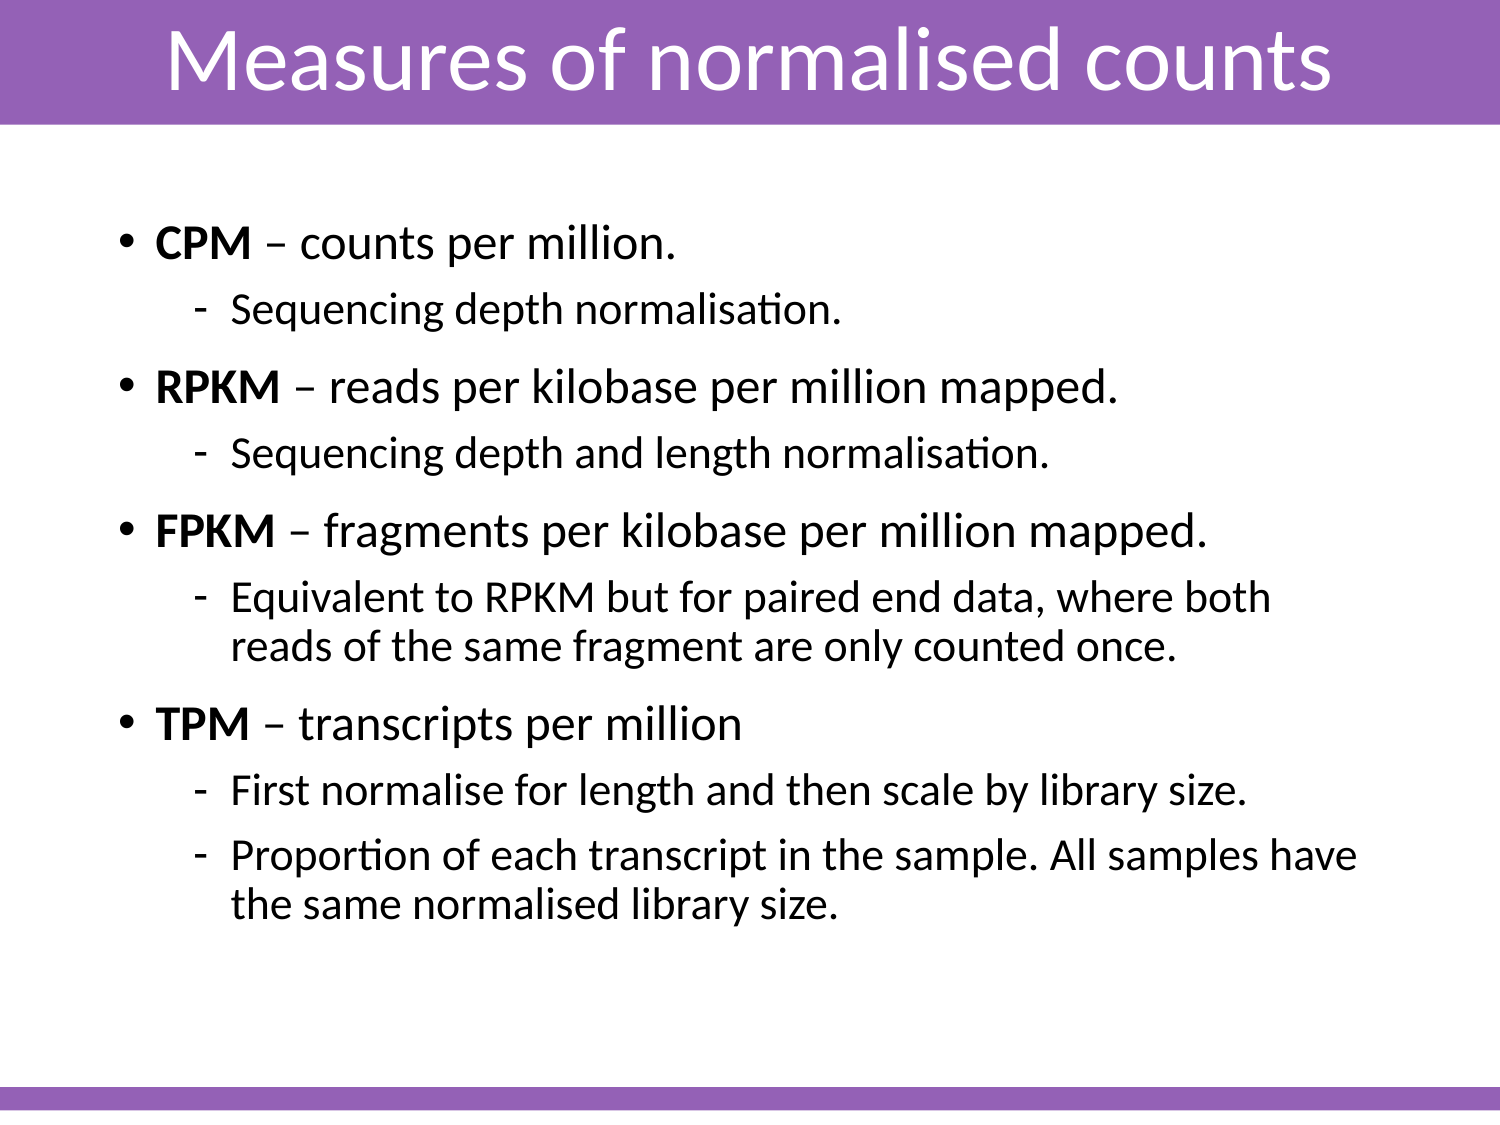

Measures of normalised counts
CPM – counts per million.
Sequencing depth normalisation.
RPKM – reads per kilobase per million mapped.
Sequencing depth and length normalisation.
FPKM – fragments per kilobase per million mapped.
Equivalent to RPKM but for paired end data, where both reads of the same fragment are only counted once.
TPM – transcripts per million
First normalise for length and then scale by library size.
Proportion of each transcript in the sample. All samples have the same normalised library size.